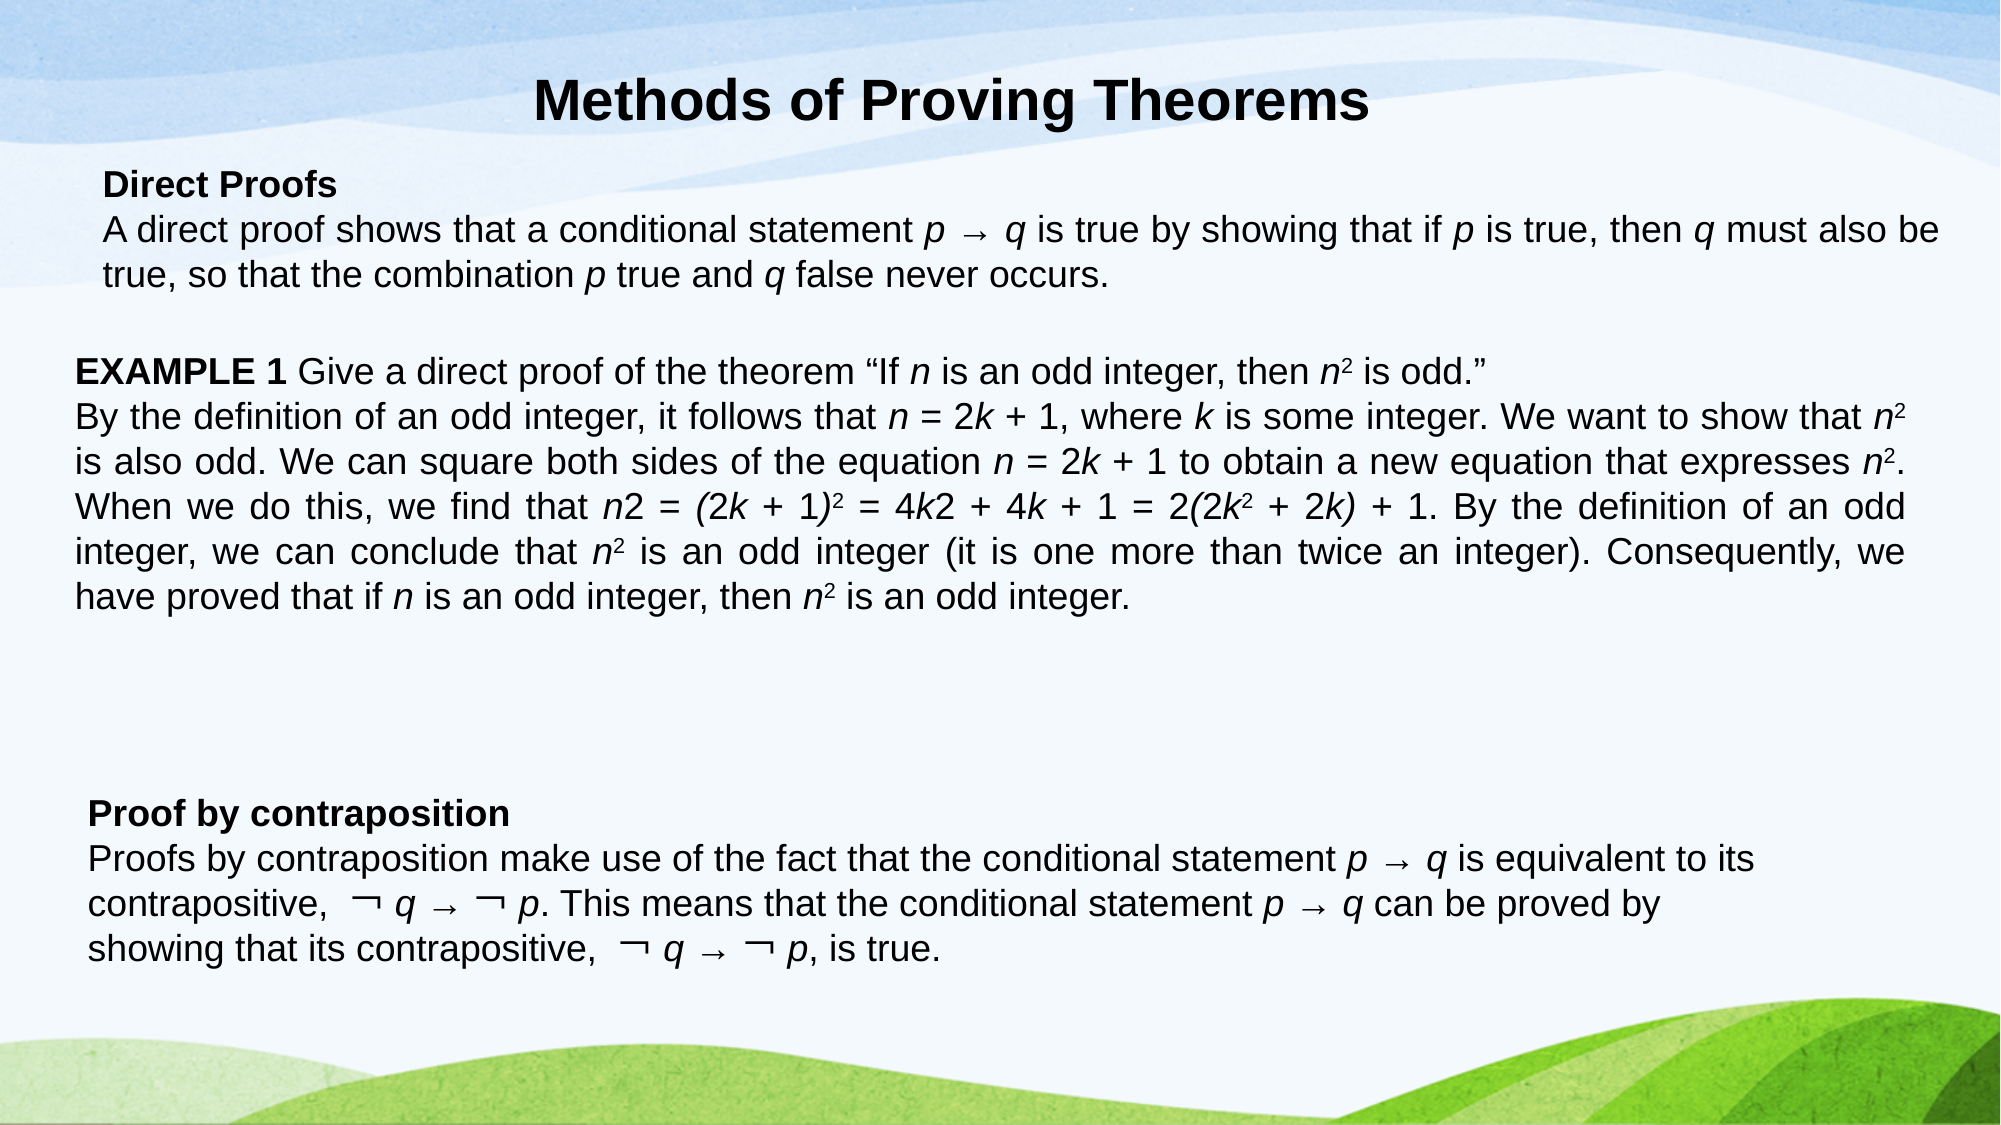

Methods of Proving Theorems
Direct Proofs
A direct proof shows that a conditional statement p → q is true by showing that if p is true, then q must also be true, so that the combination p true and q false never occurs.
EXAMPLE 1 Give a direct proof of the theorem “If n is an odd integer, then n2 is odd.”
By the definition of an odd integer, it follows that n = 2k + 1, where k is some integer. We want to show that n2 is also odd. We can square both sides of the equation n = 2k + 1 to obtain a new equation that expresses n2. When we do this, we find that n2 = (2k + 1)2 = 4k2 + 4k + 1 = 2(2k2 + 2k) + 1. By the definition of an odd integer, we can conclude that n2 is an odd integer (it is one more than twice an integer). Consequently, we have proved that if n is an odd integer, then n2 is an odd integer.
Proof by contraposition
Proofs by contraposition make use of the fact that the conditional statement p → q is equivalent to its contrapositive, ￢q →￢p. This means that the conditional statement p → q can be proved by
showing that its contrapositive, ￢q →￢p, is true.